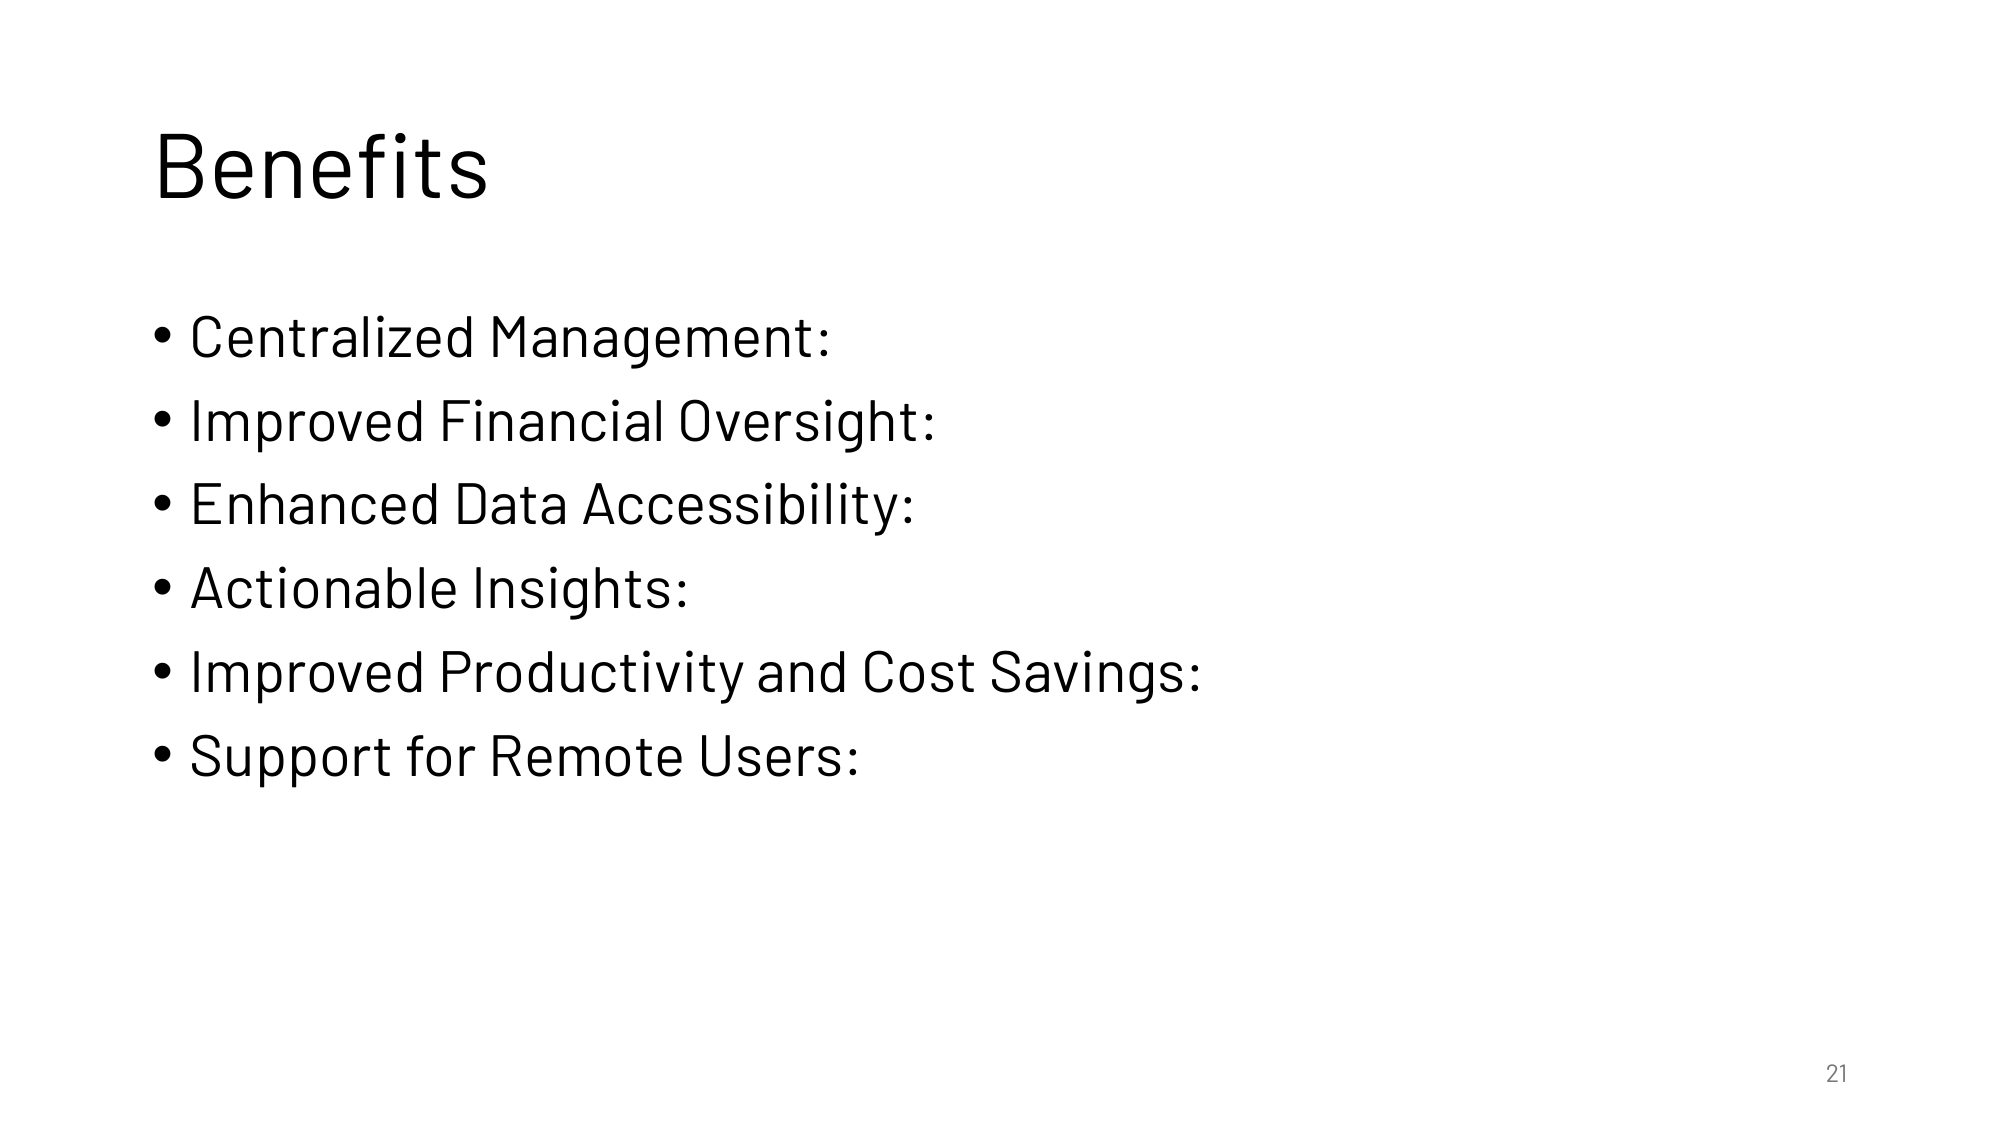

# Benefits
Centralized Management:
Improved Financial Oversight:
Enhanced Data Accessibility:
Actionable Insights:
Improved Productivity and Cost Savings:
Support for Remote Users:
21